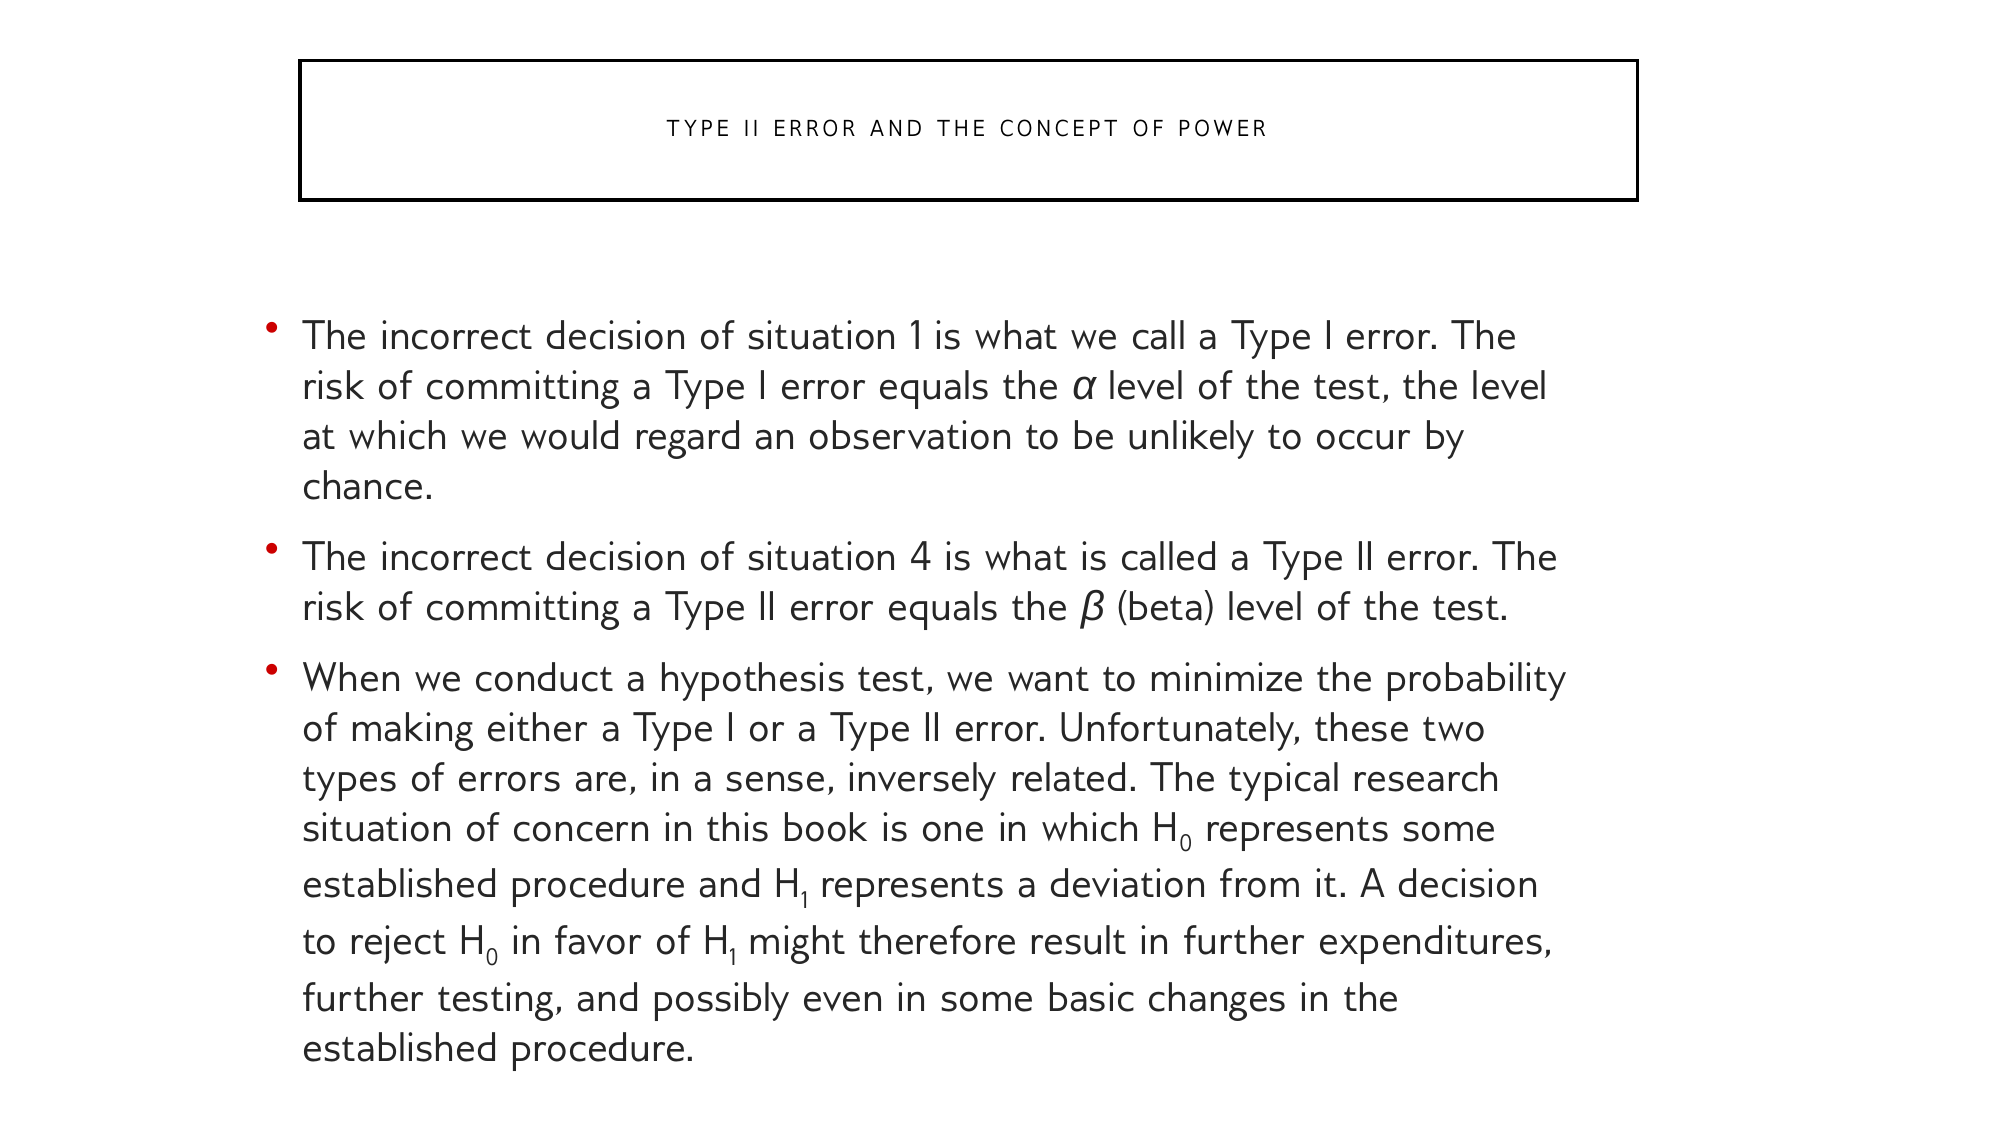

Type II Error and the Concept of Power
The incorrect decision of situation 1 is what we call a Type I error. The risk of committing a Type I error equals the α level of the test, the level at which we would regard an observation to be unlikely to occur by chance.
The incorrect decision of situation 4 is what is called a Type II error. The risk of committing a Type II error equals the β (beta) level of the test.
When we conduct a hypothesis test, we want to minimize the probability of making either a Type I or a Type II error. Unfortunately, these two types of errors are, in a sense, inversely related. The typical research situation of concern in this book is one in which H0 represents some established procedure and H1 represents a deviation from it. A decision to reject H0 in favor of H1 might therefore result in further expenditures, further testing, and possibly even in some basic changes in the established procedure.
302